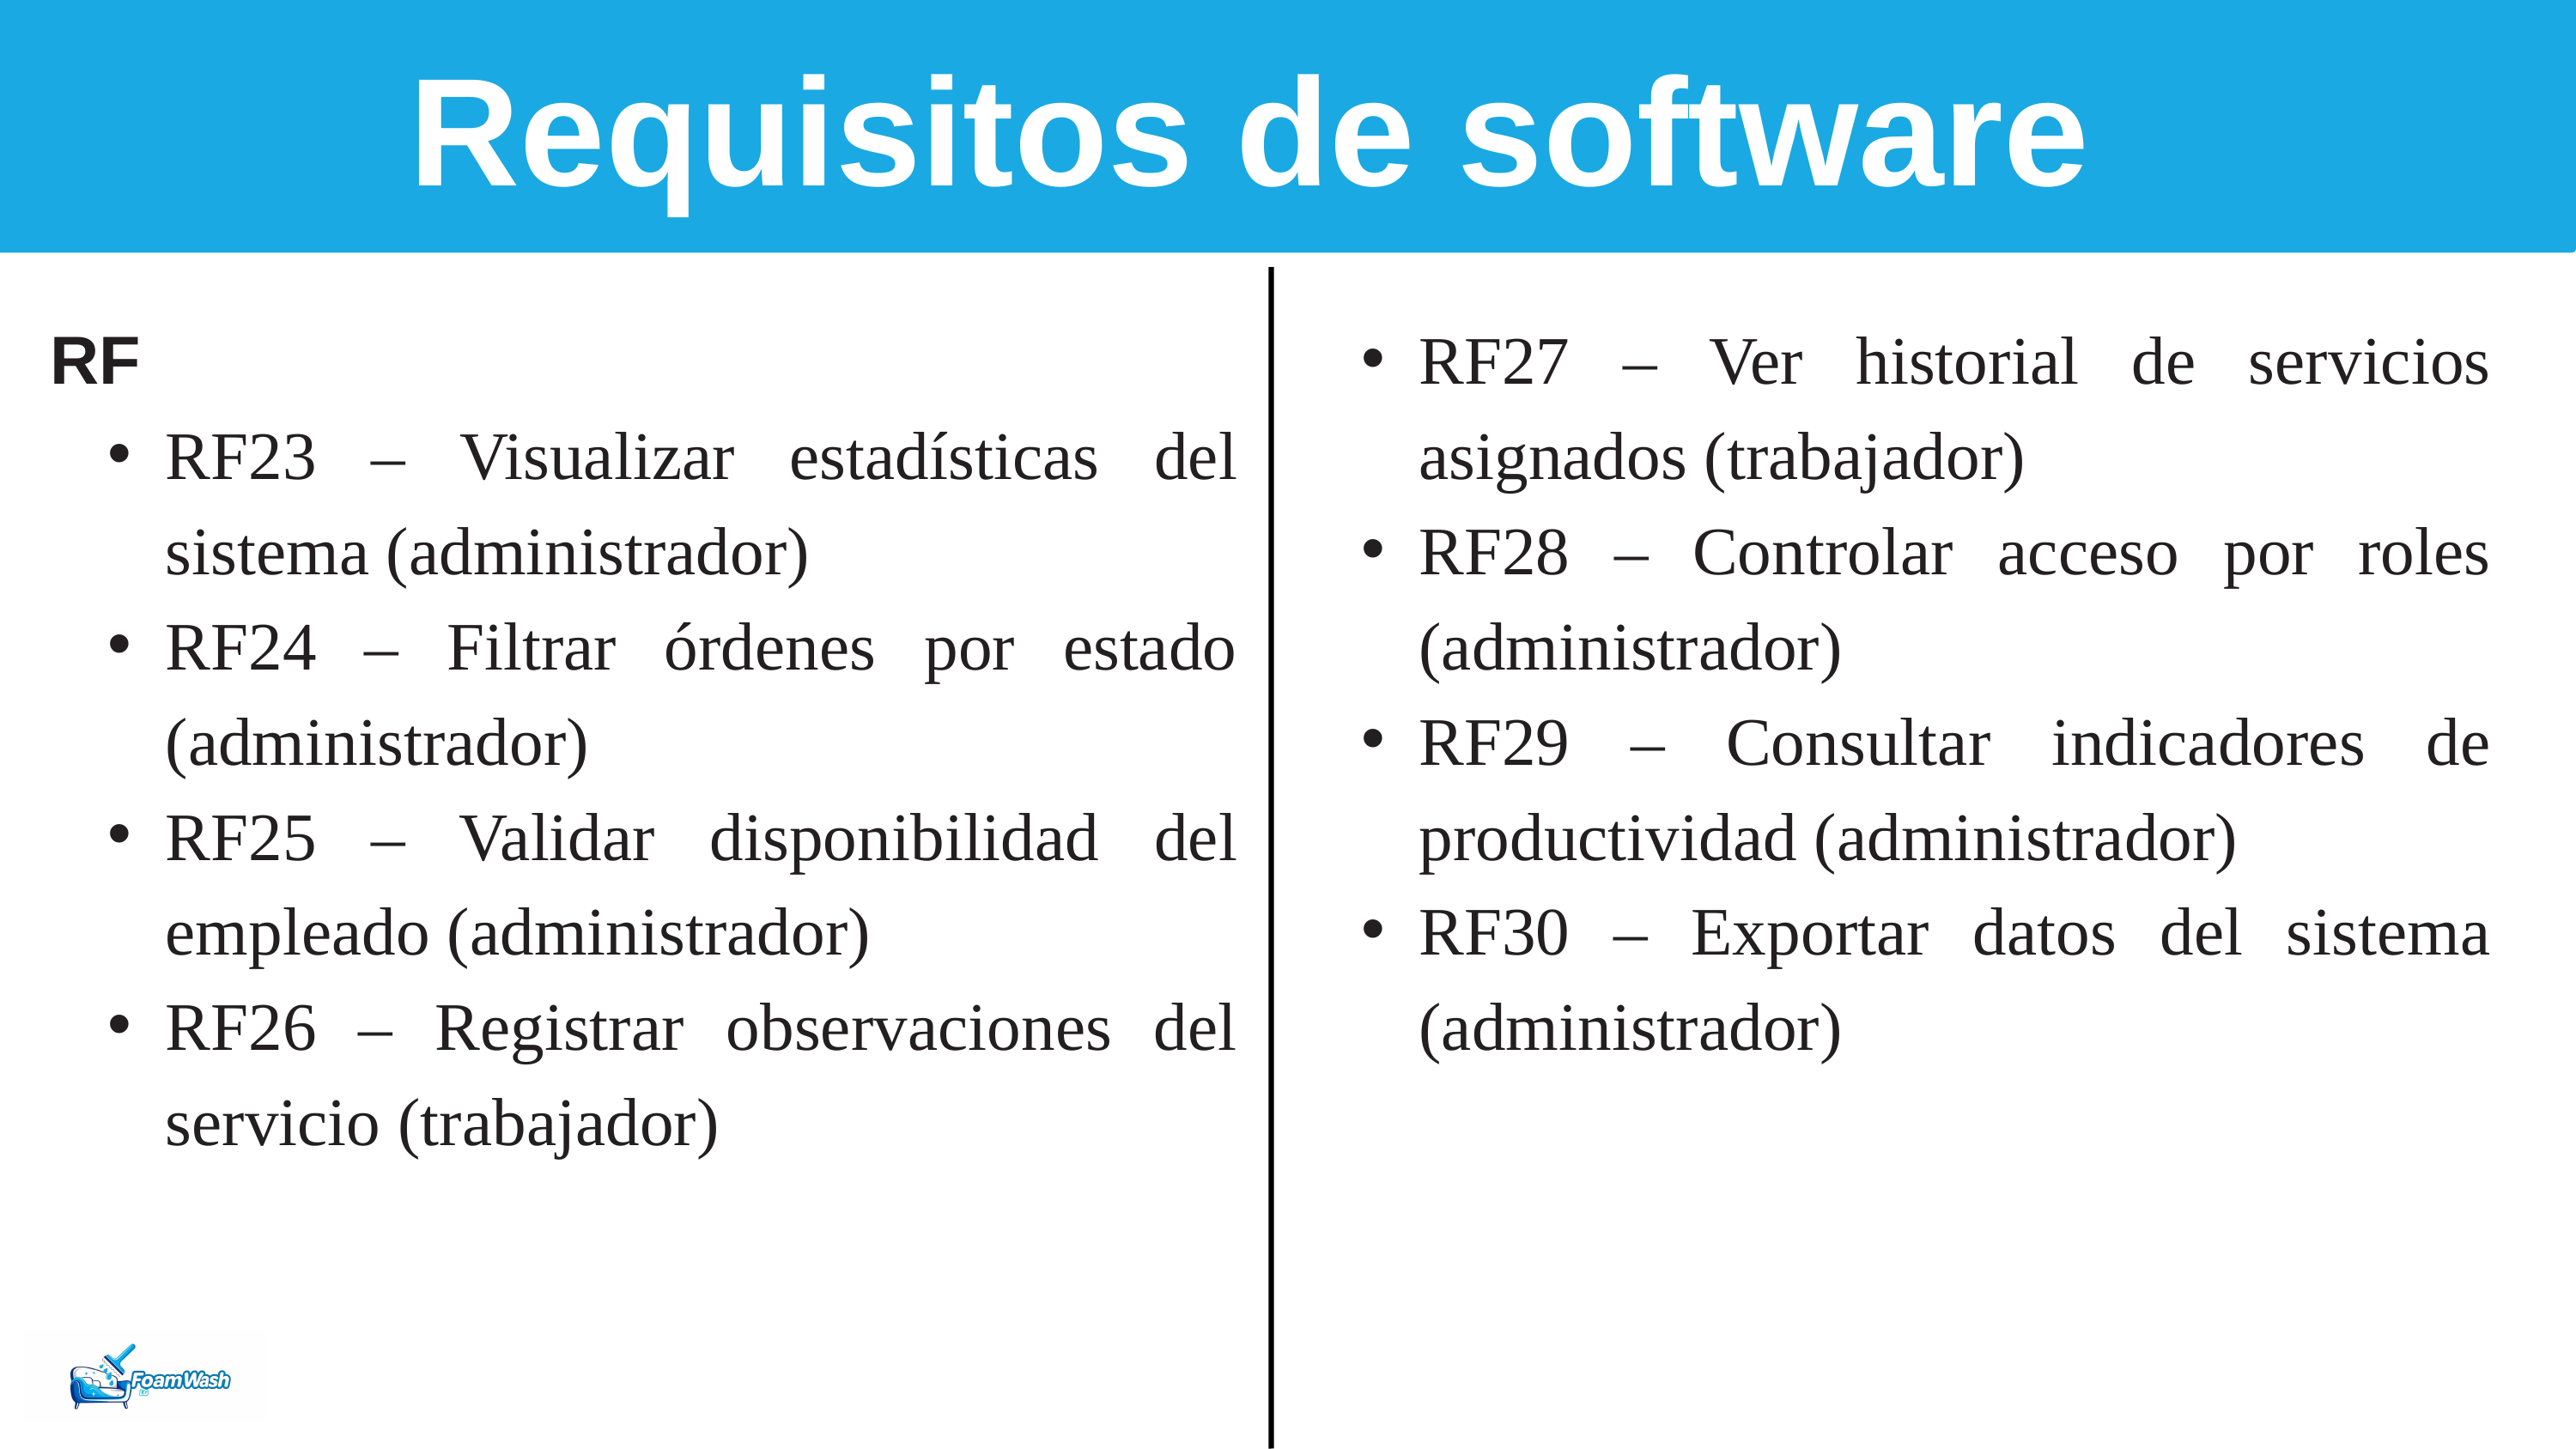

Requisitos de software

RF23 – Visualizar estadísticas del sistema (administrador)
RF24 – Filtrar órdenes por estado (administrador)
RF25 – Validar disponibilidad del empleado (administrador)
RF26 – Registrar observaciones del servicio (trabajador)

RF
RF27 – Ver historial de servicios asignados (trabajador)
RF28 – Controlar acceso por roles (administrador)
RF29 – Consultar indicadores de productividad (administrador)
RF30 – Exportar datos del sistema (administrador)